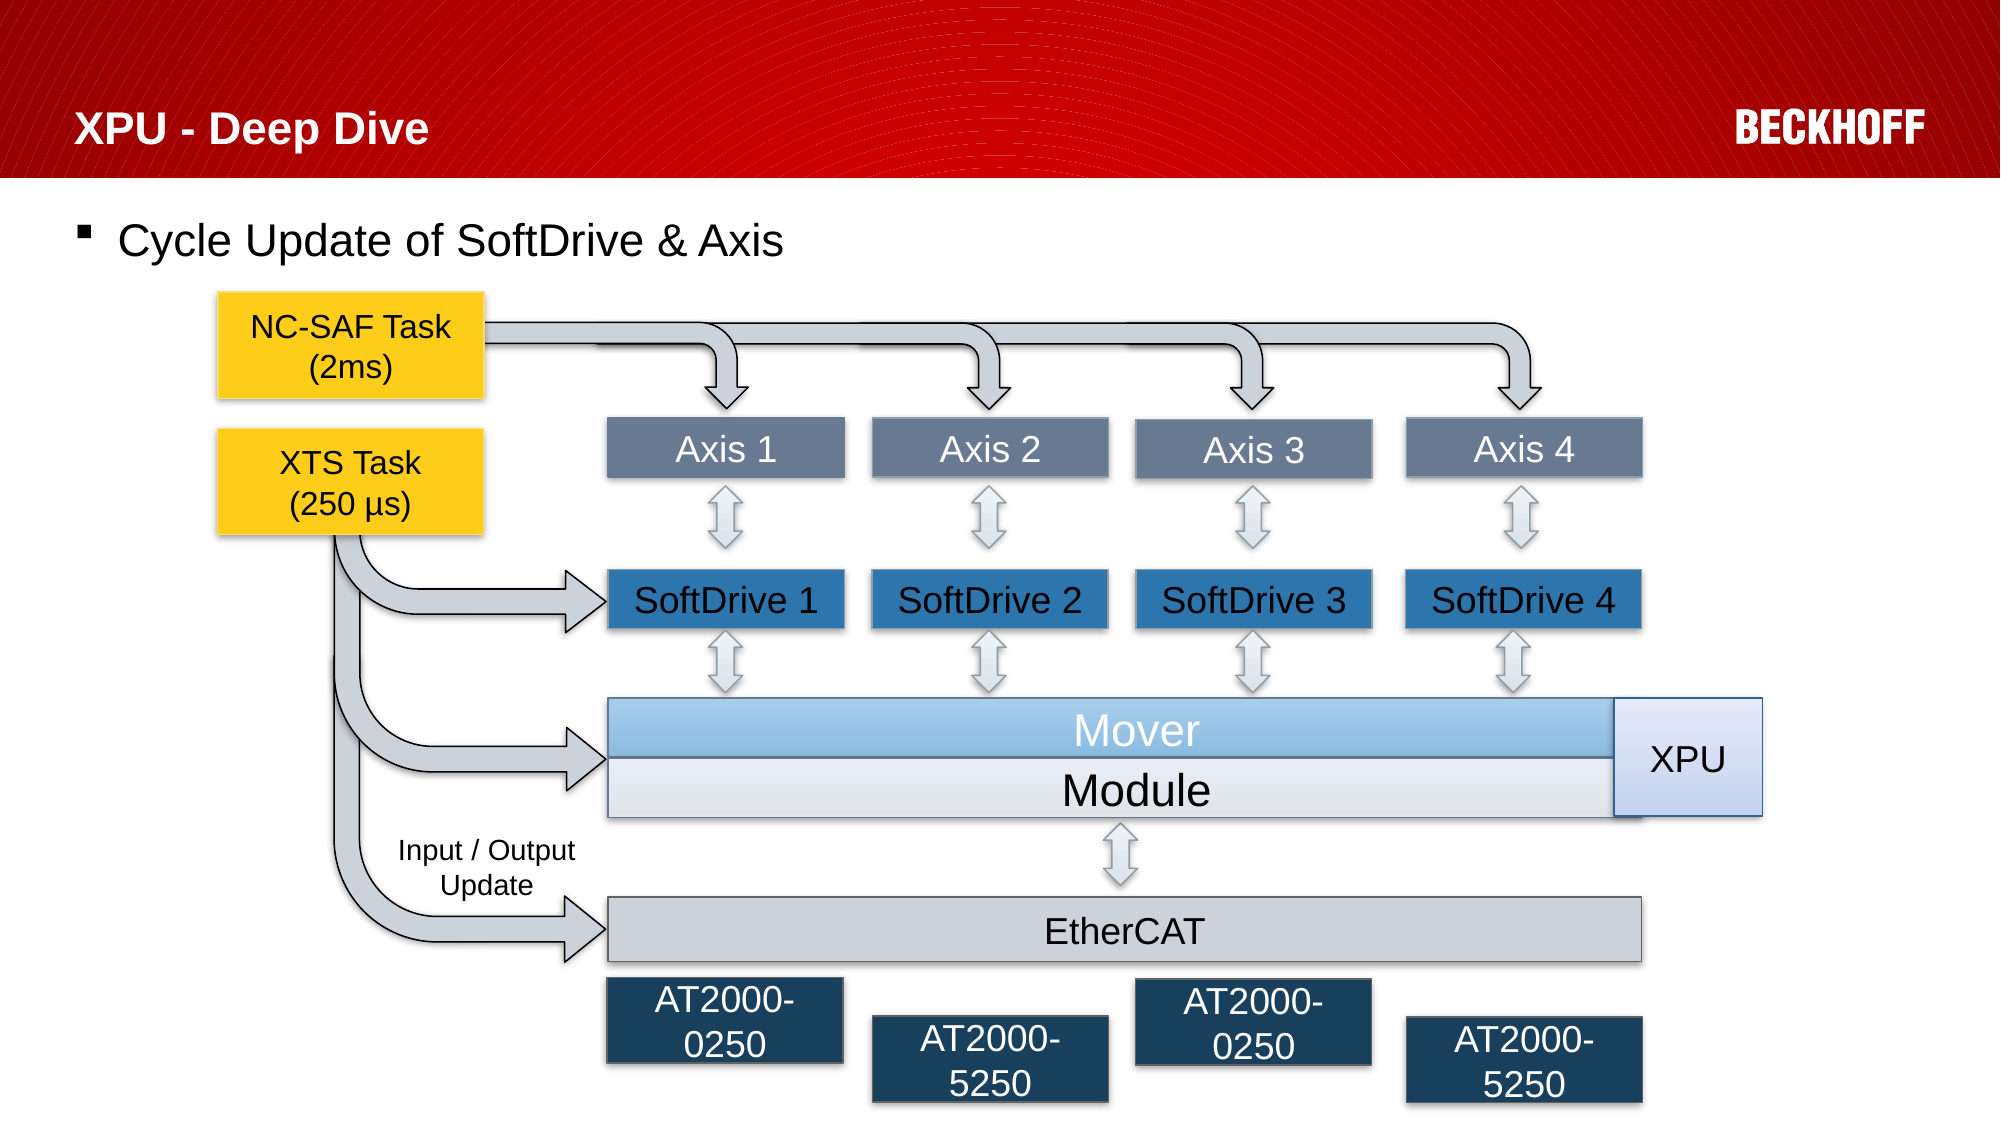

# XPU - Deep Dive
Cycle Update of SoftDrive & Axis

NC-SAF Task (2ms)
Axis 1
Axis 2
Axis 4
Axis 3
XTS Task
(250 µs)

SoftDrive 1
SoftDrive 2
SoftDrive 3
SoftDrive 4

Mover
XPU
Module

Input / Output Update
EtherCAT
AT2000-0250
AT2000-0250
AT2000-5250
AT2000-5250